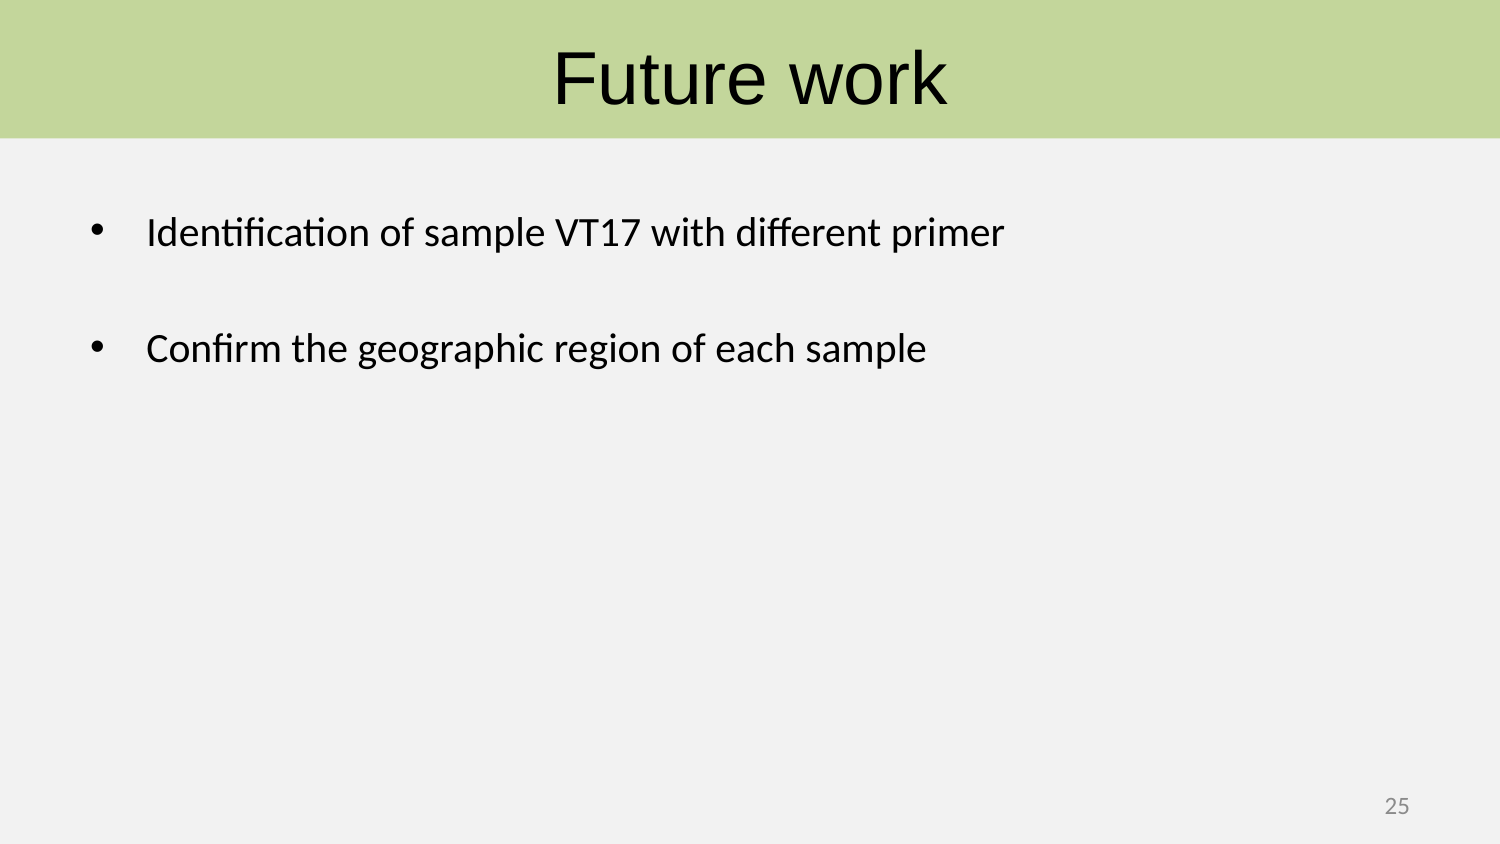

# Future work
Identification of sample VT17 with different primer

Confirm the geographic region of each sample

25